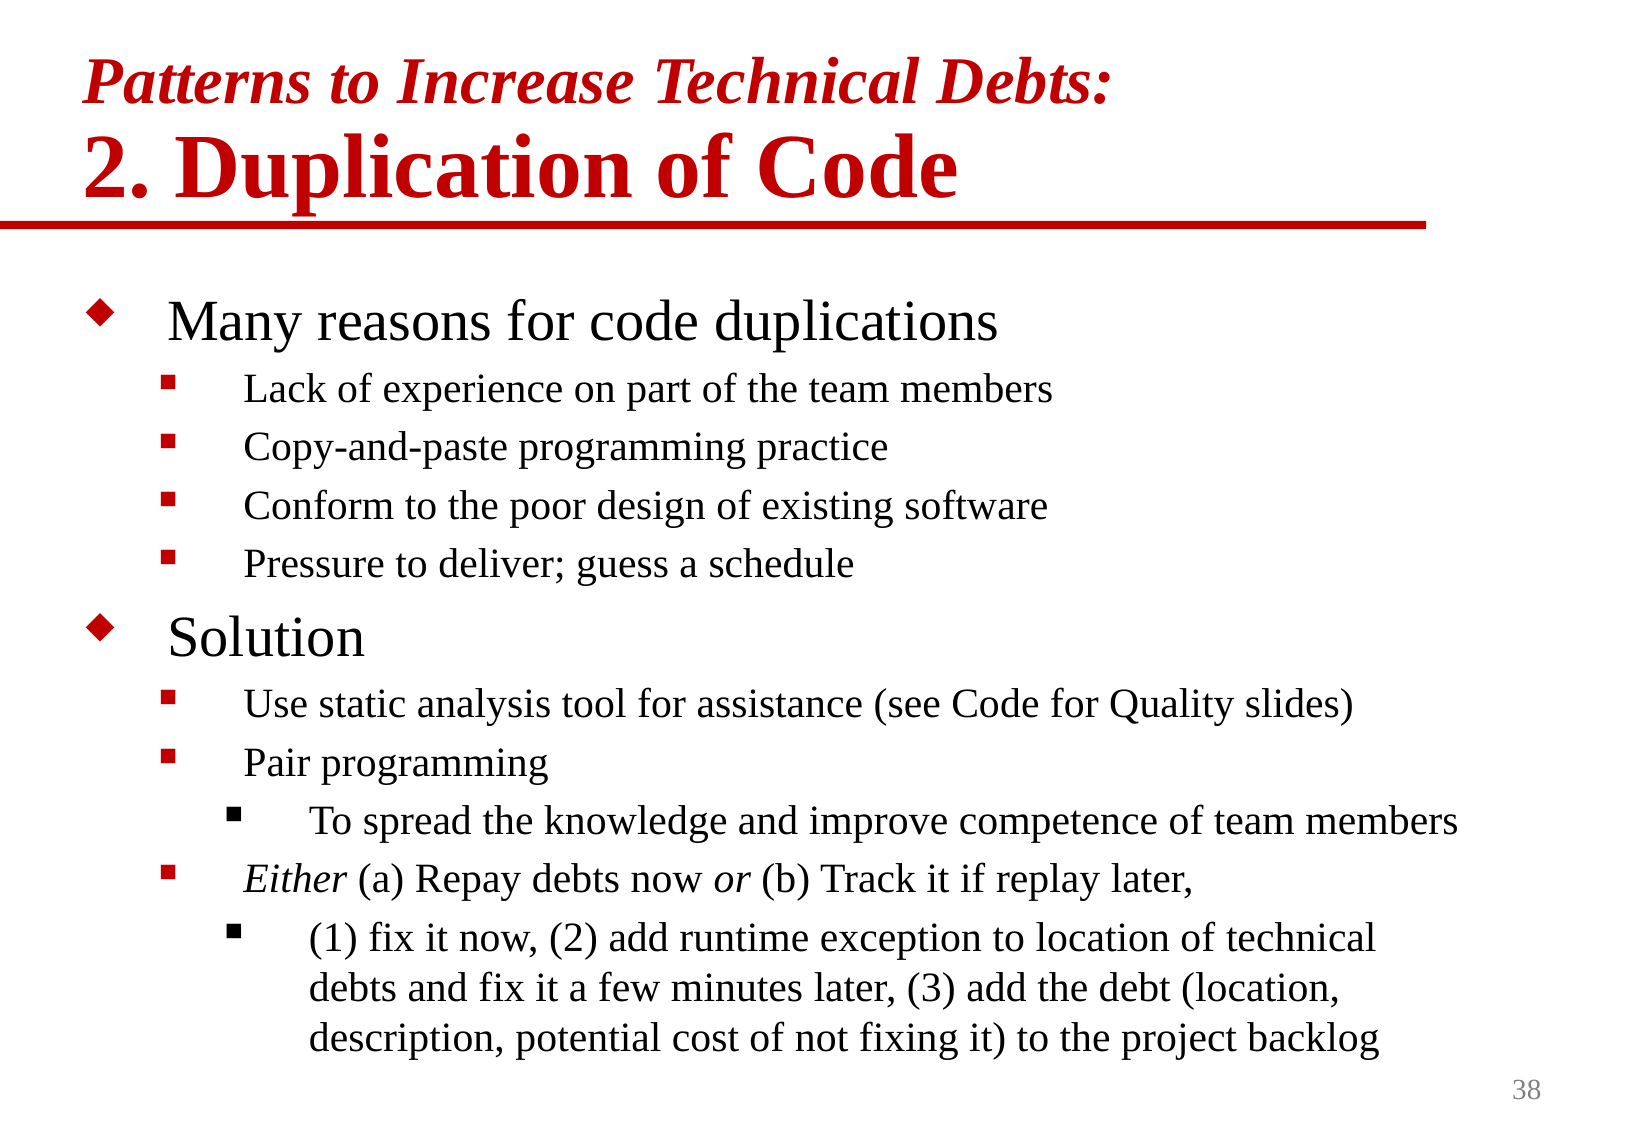

# Patterns to Increase Technical Debts: 2. Duplication of Code
Many reasons for code duplications
Lack of experience on part of the team members
Copy-and-paste programming practice
Conform to the poor design of existing software
Pressure to deliver; guess a schedule
Solution
Use static analysis tool for assistance (see Code for Quality slides)
Pair programming
To spread the knowledge and improve competence of team members
Either (a) Repay debts now or (b) Track it if replay later,
(1) fix it now, (2) add runtime exception to location of technical debts and fix it a few minutes later, (3) add the debt (location, description, potential cost of not fixing it) to the project backlog
38